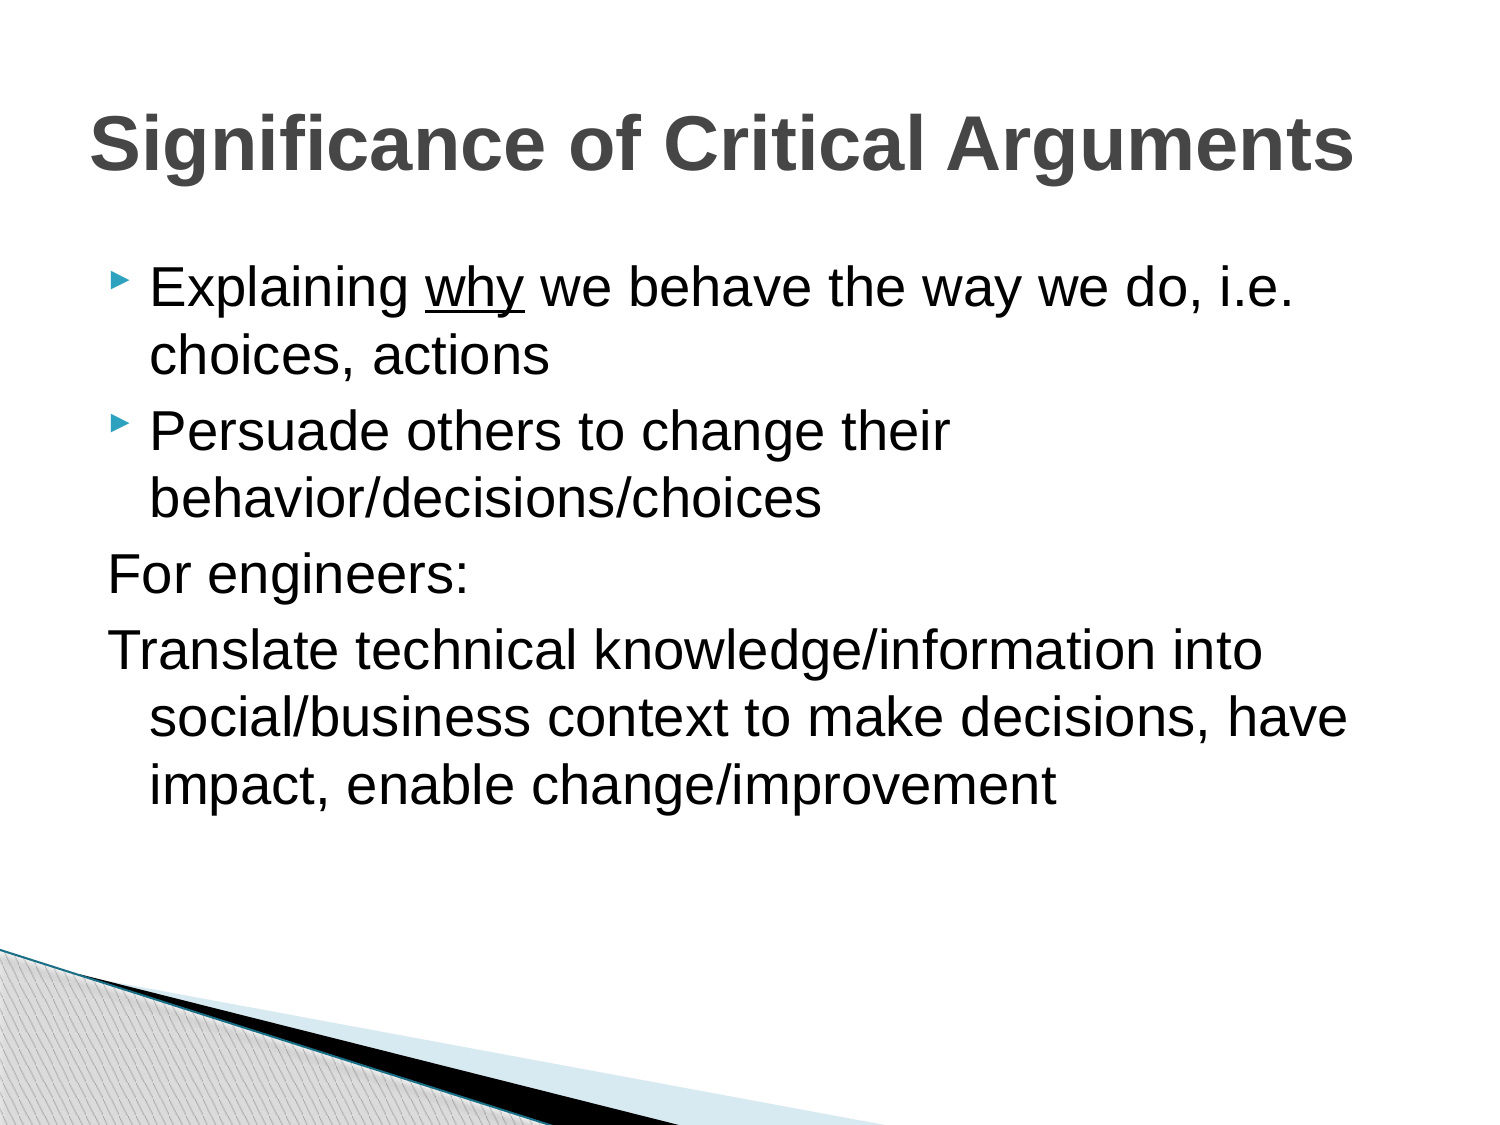

# Significance of Critical Arguments
Explaining why we behave the way we do, i.e. choices, actions
Persuade others to change their behavior/decisions/choices
For engineers:
Translate technical knowledge/information into social/business context to make decisions, have impact, enable change/improvement